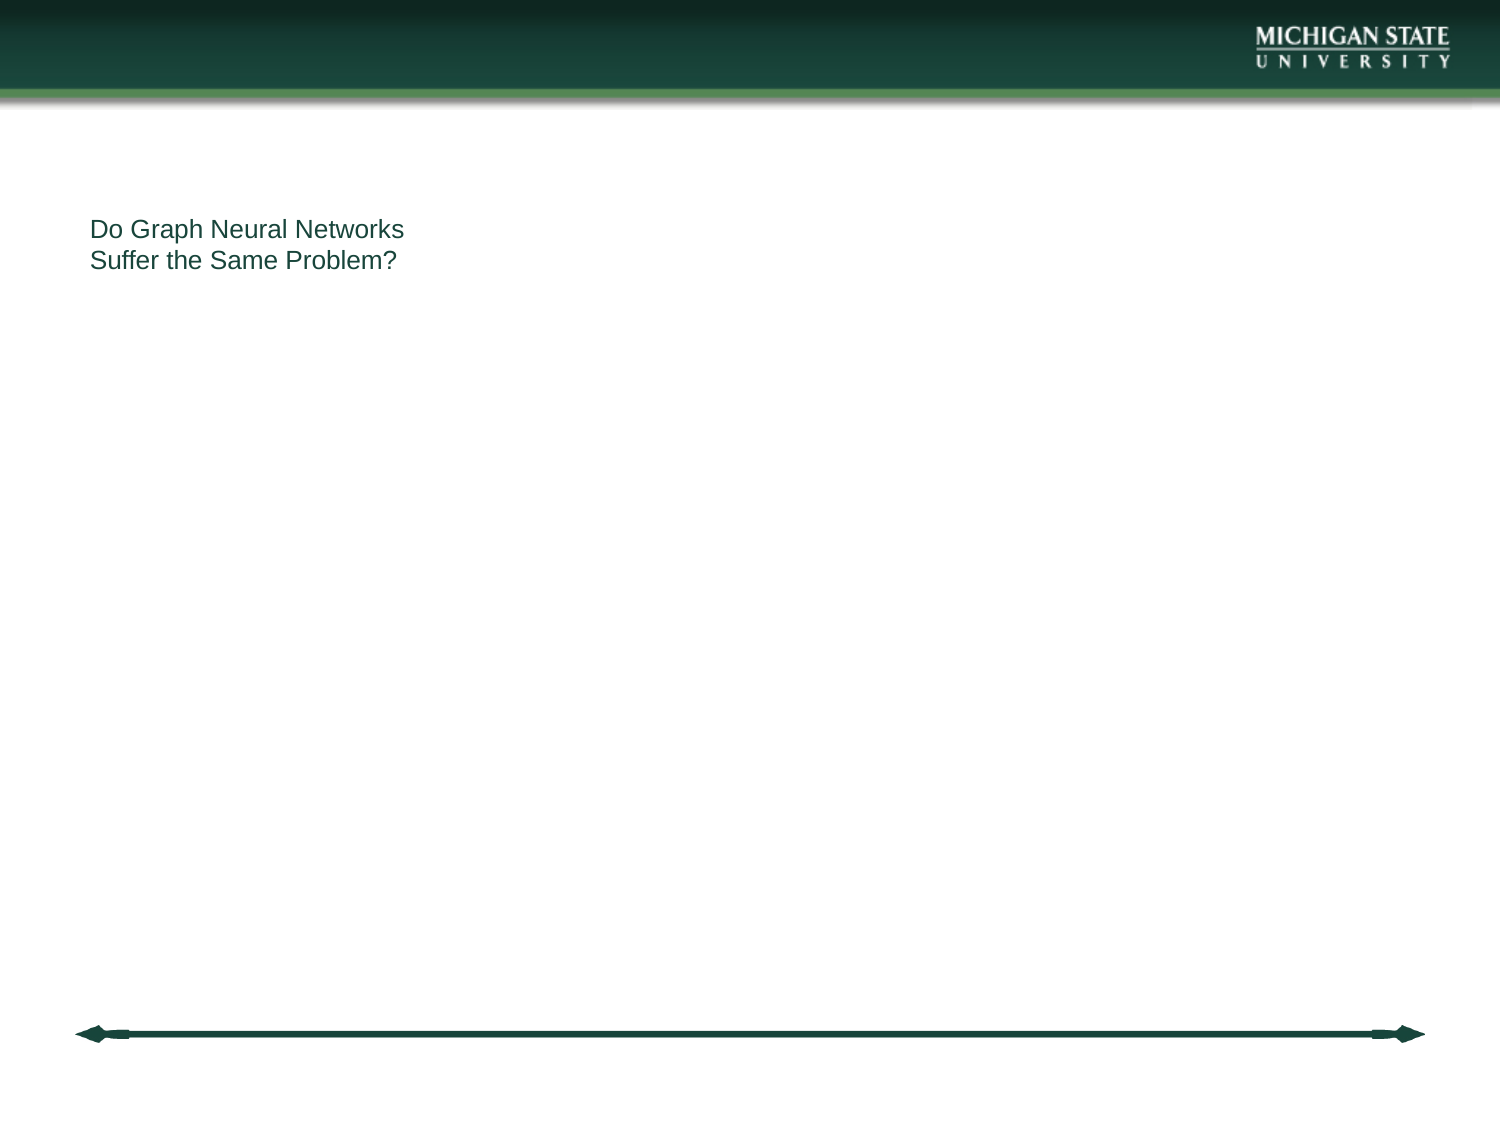

# Do Graph Neural Networks Suffer the Same Problem?